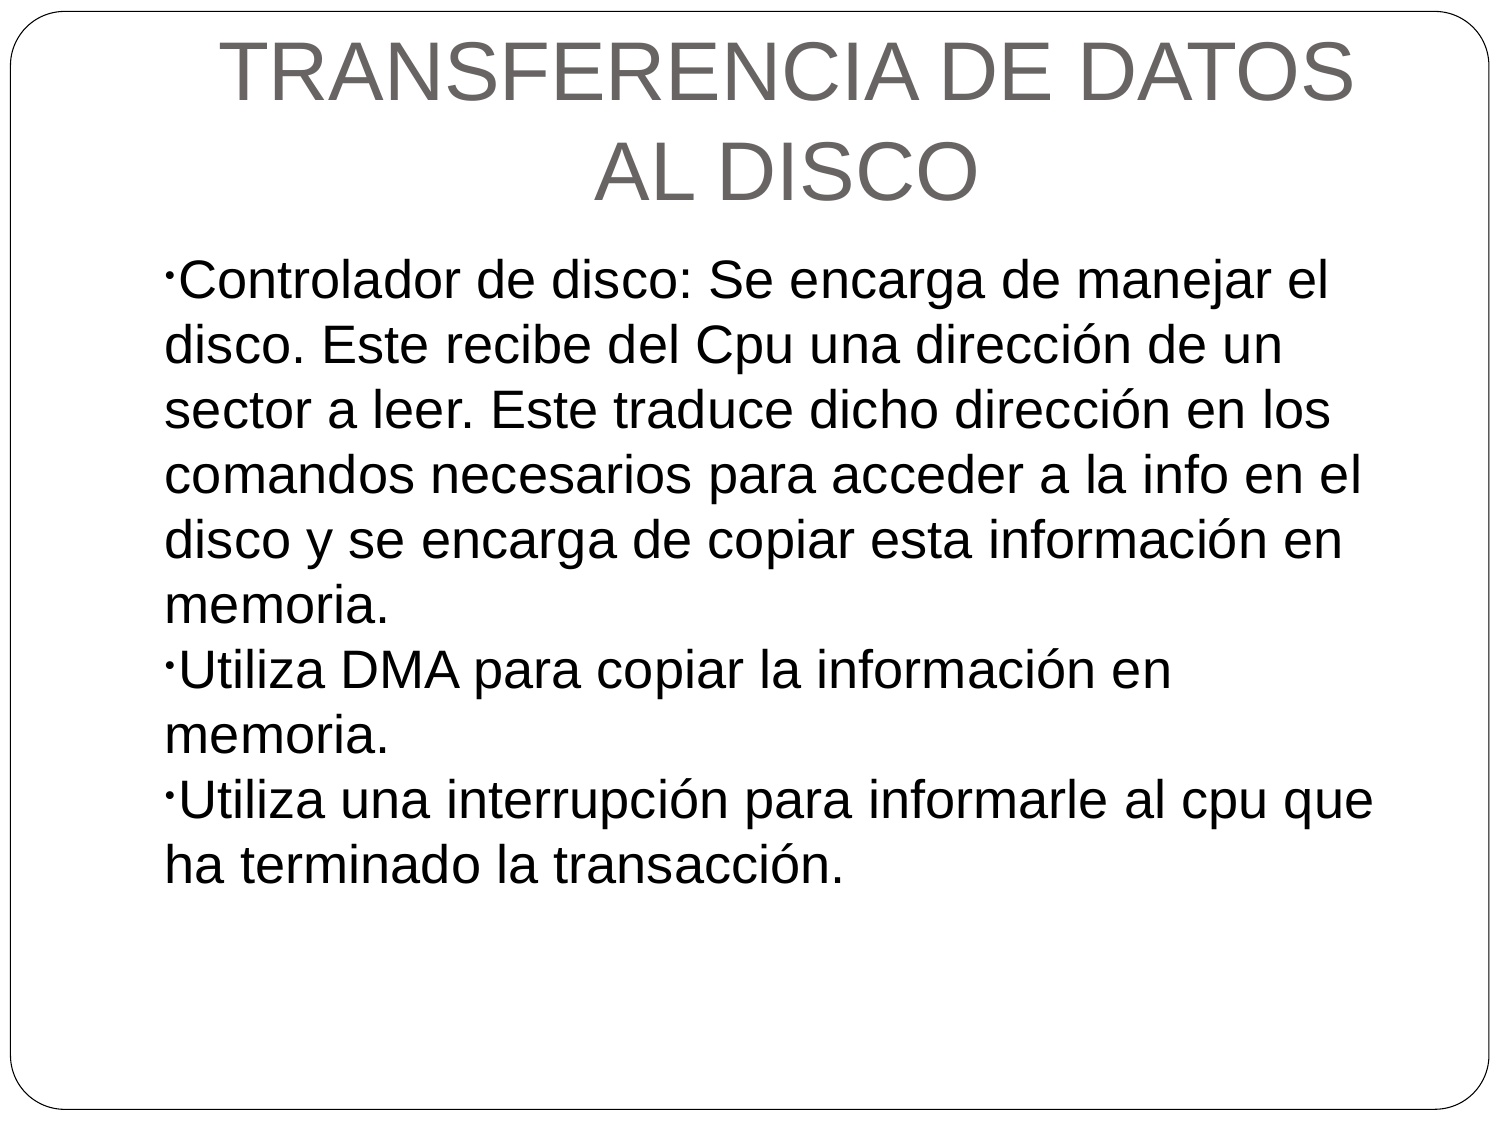

TRANSFERENCIA DE DATOS AL DISCO
Controlador de disco: Se encarga de manejar el disco. Este recibe del Cpu una dirección de un sector a leer. Este traduce dicho dirección en los comandos necesarios para acceder a la info en el disco y se encarga de copiar esta información en memoria.
Utiliza DMA para copiar la información en memoria.
Utiliza una interrupción para informarle al cpu que ha terminado la transacción.